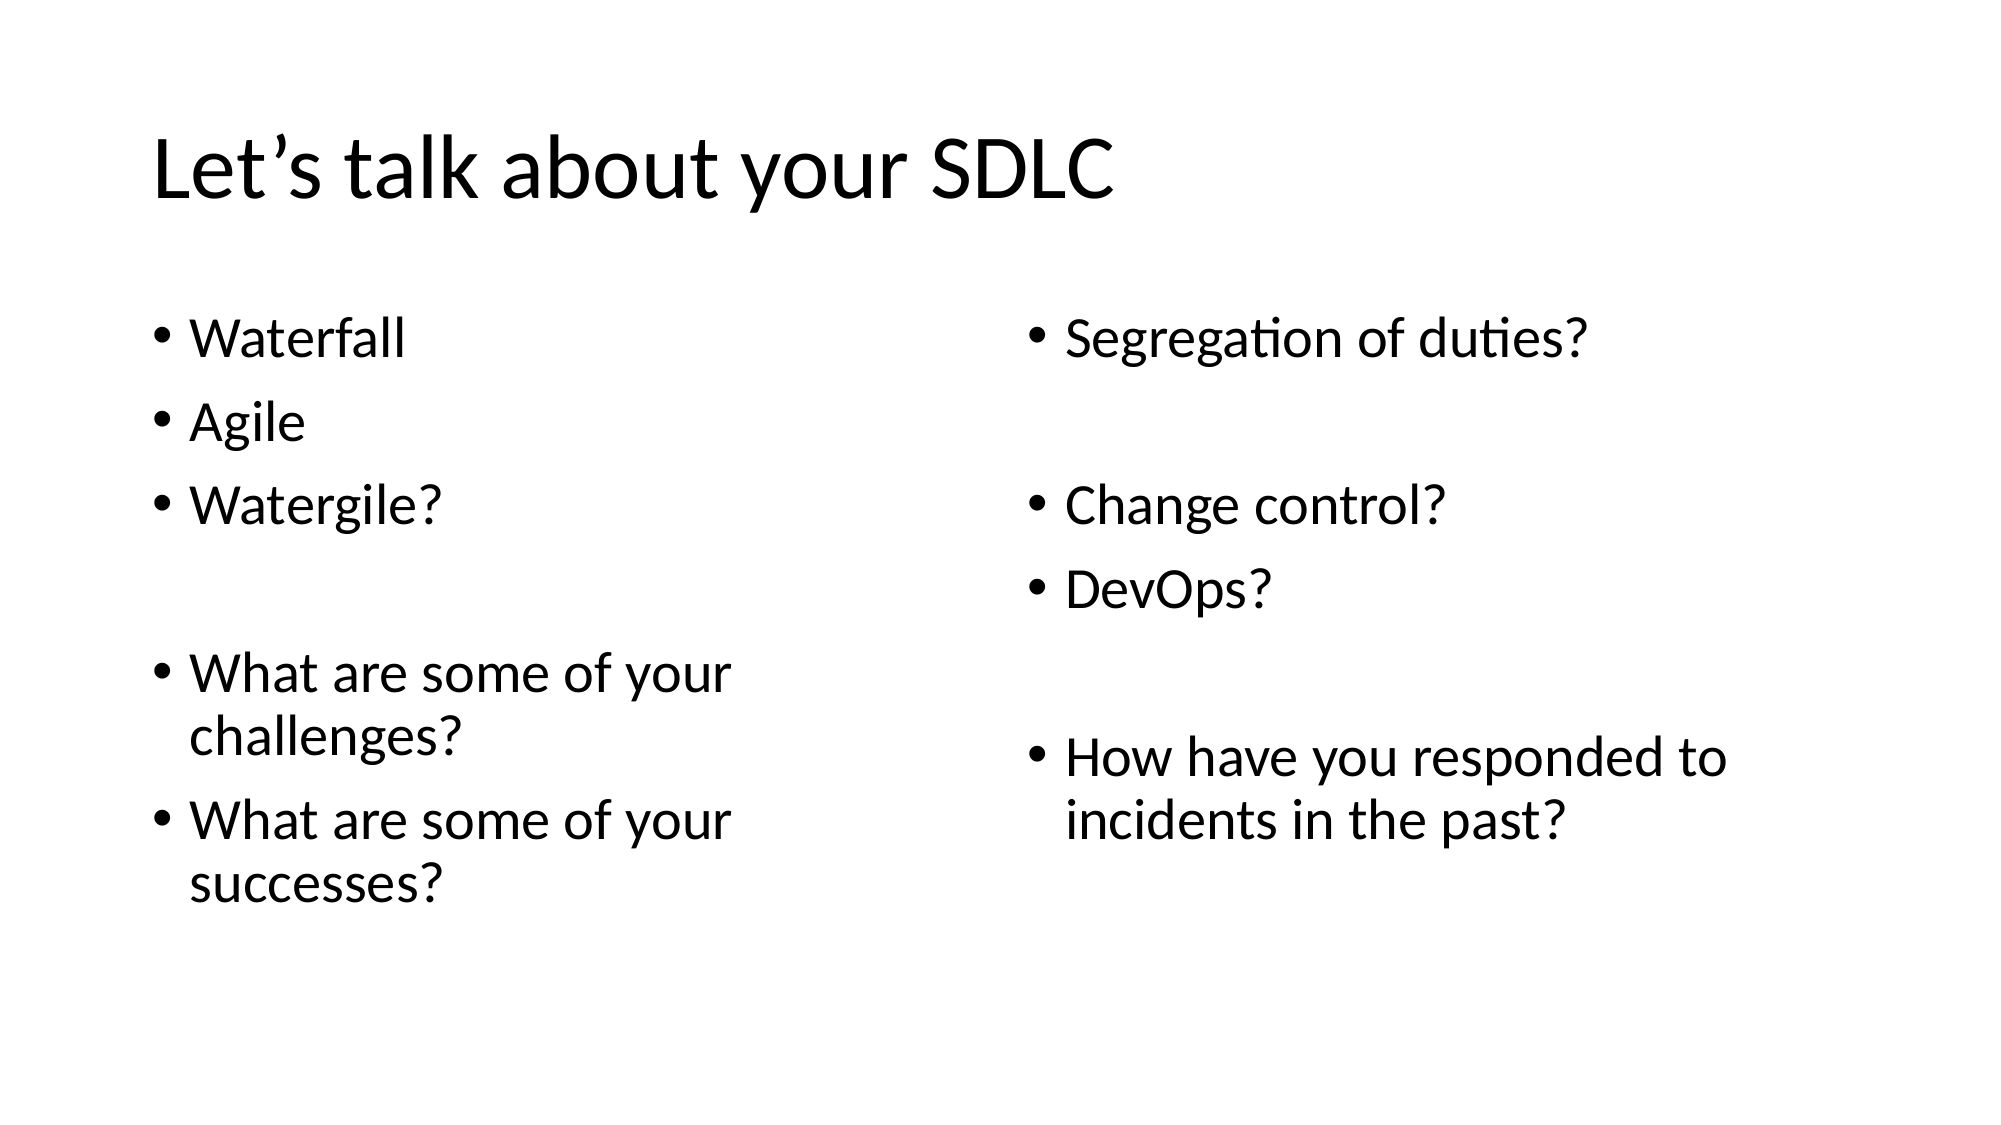

# Let’s talk about your SDLC
Waterfall
Agile
Watergile?

What are some of your challenges?
What are some of your successes?
Segregation of duties?

Change control?
DevOps?

How have you responded to incidents in the past?